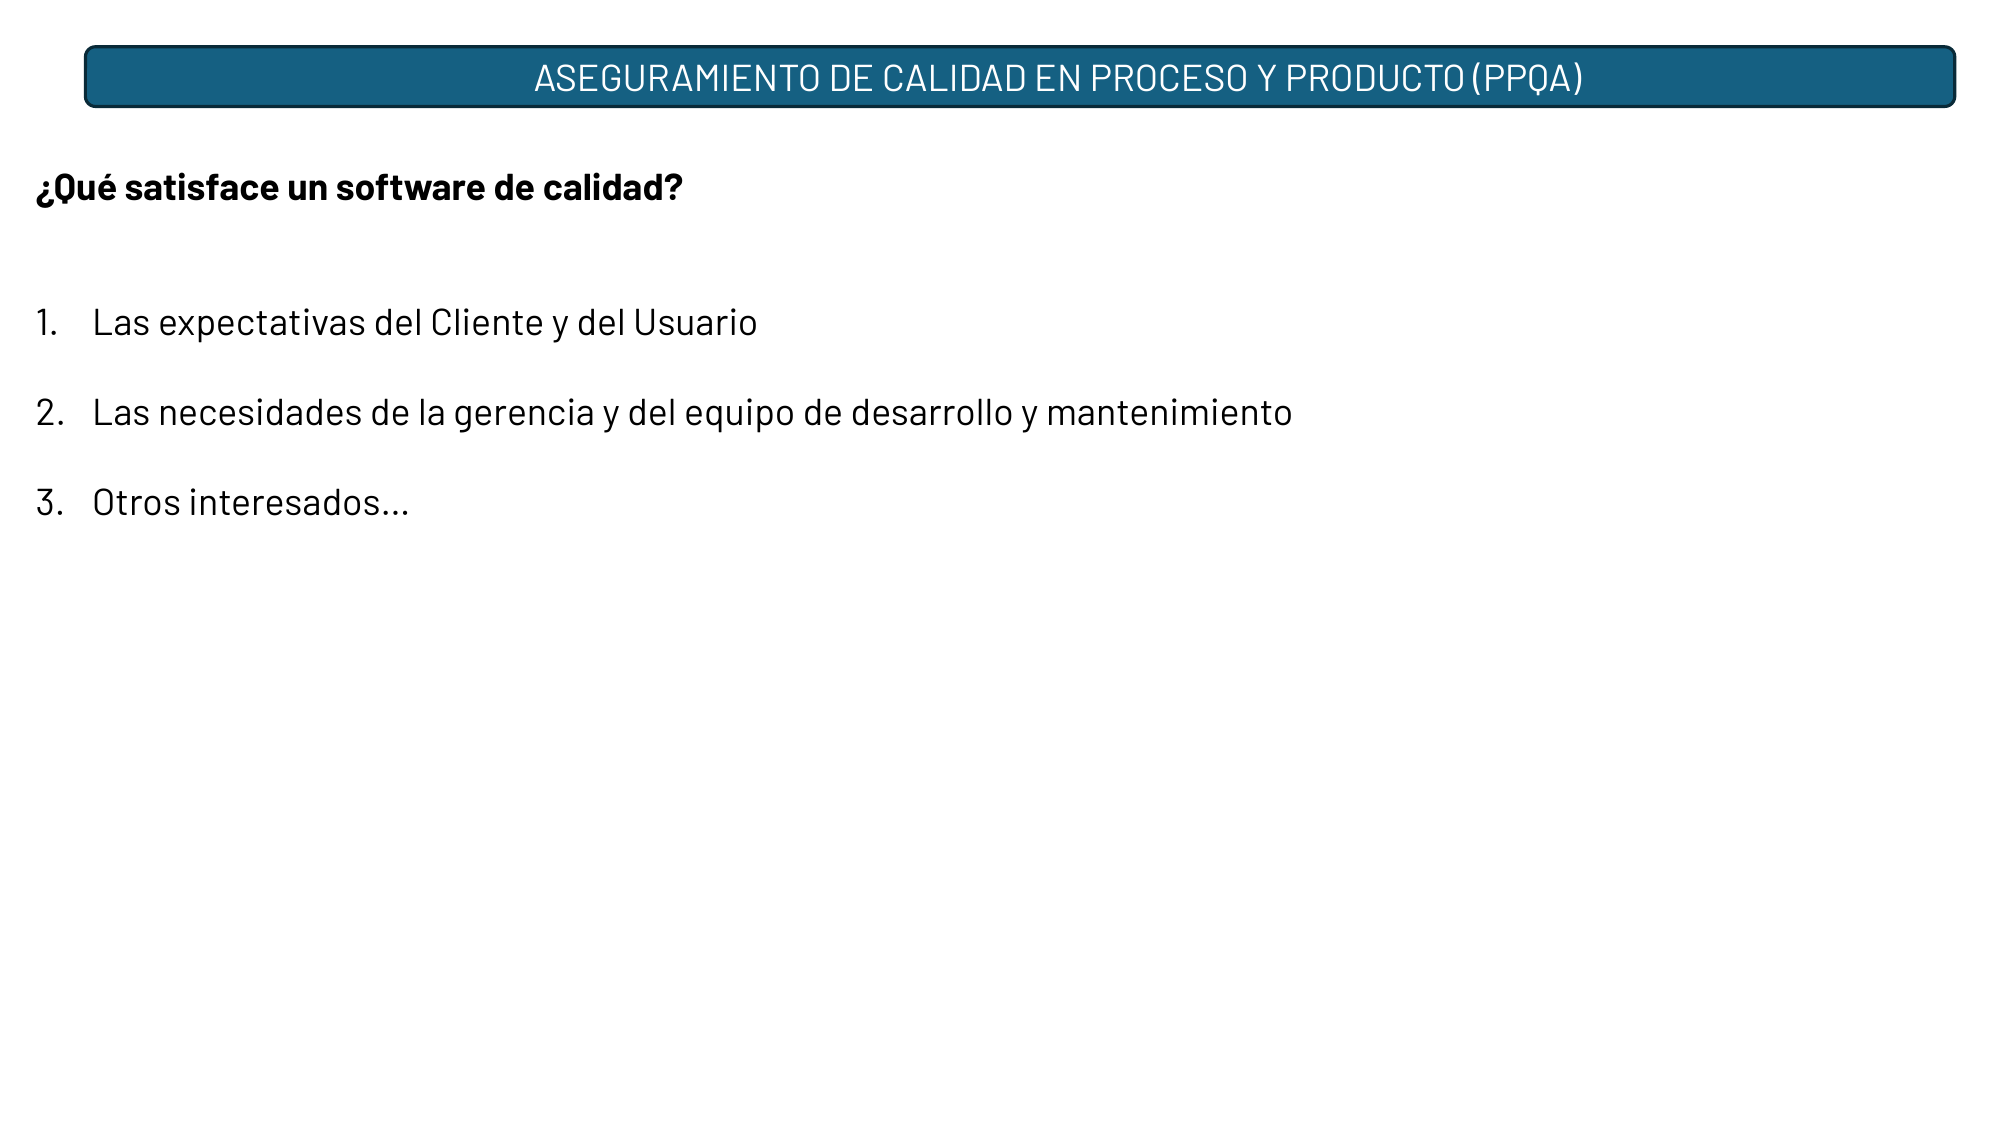

ASEGURAMIENTO DE CALIDAD EN PROCESO Y PRODUCTO (PPQA)

¿Qué satisface un software de calidad?

Las expectativas del Cliente y del Usuario

Las necesidades de la gerencia y del equipo de desarrollo y mantenimiento

Otros interesados…